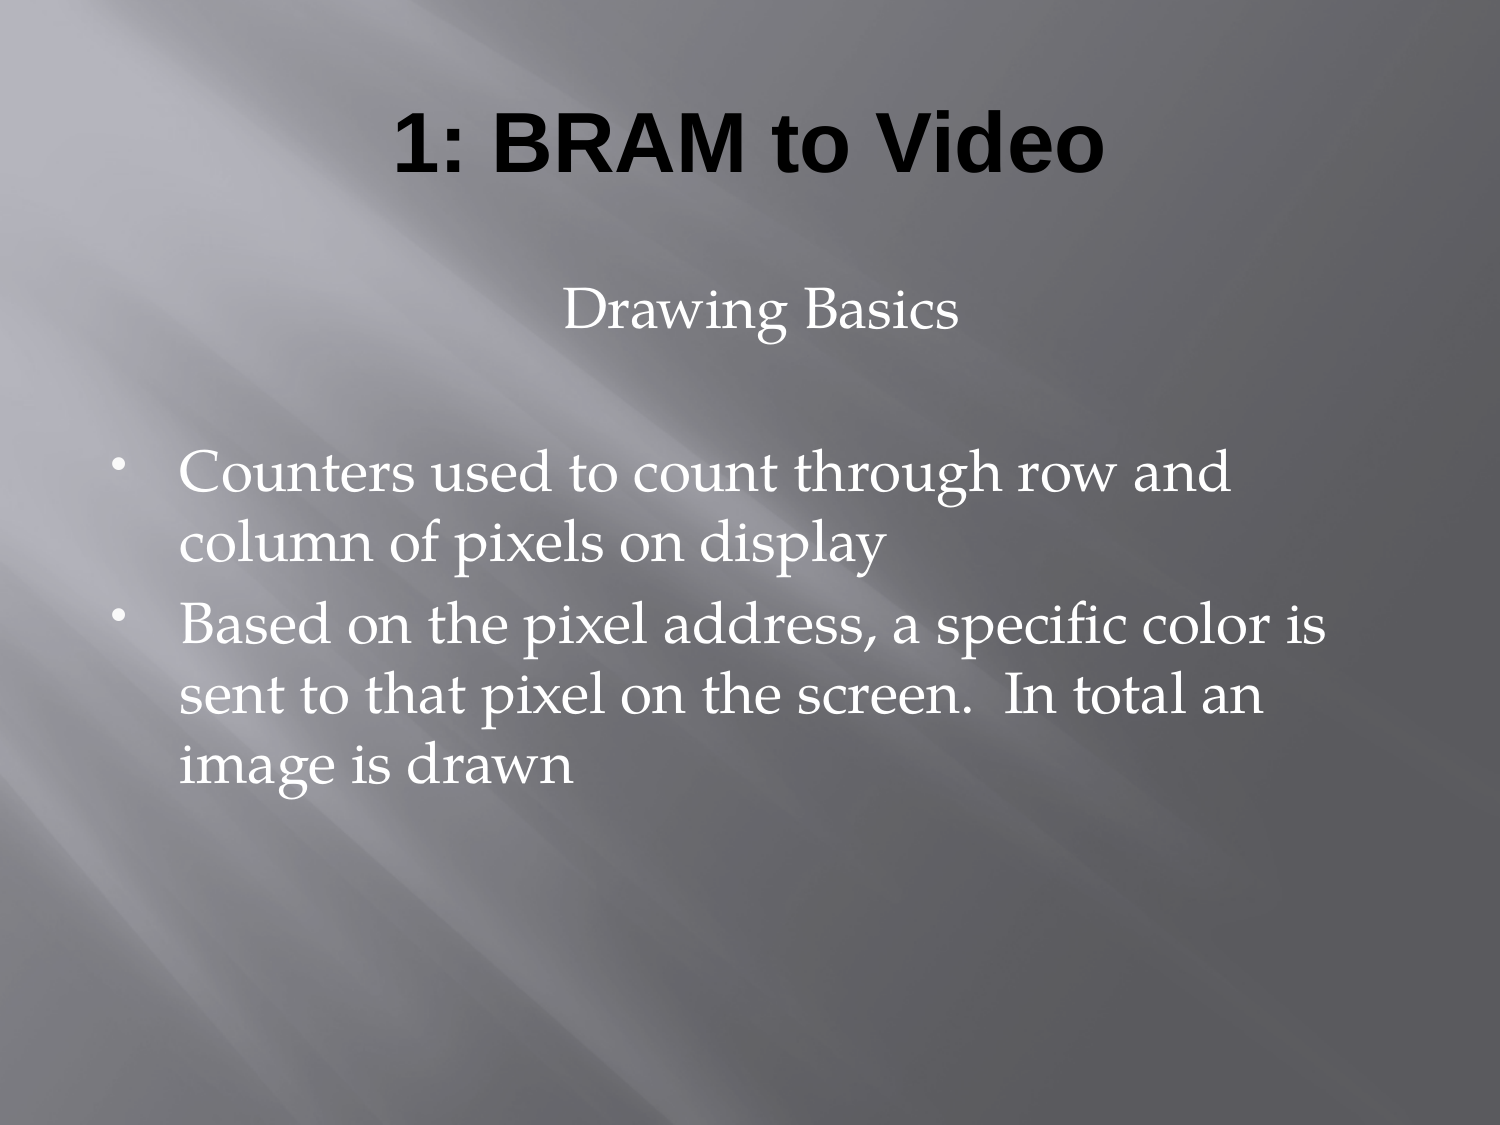

# 1: BRAM to Video
Drawing Basics

Counters used to count through row and column of pixels on display
Based on the pixel address, a specific color is sent to that pixel on the screen.  In total an image is drawn